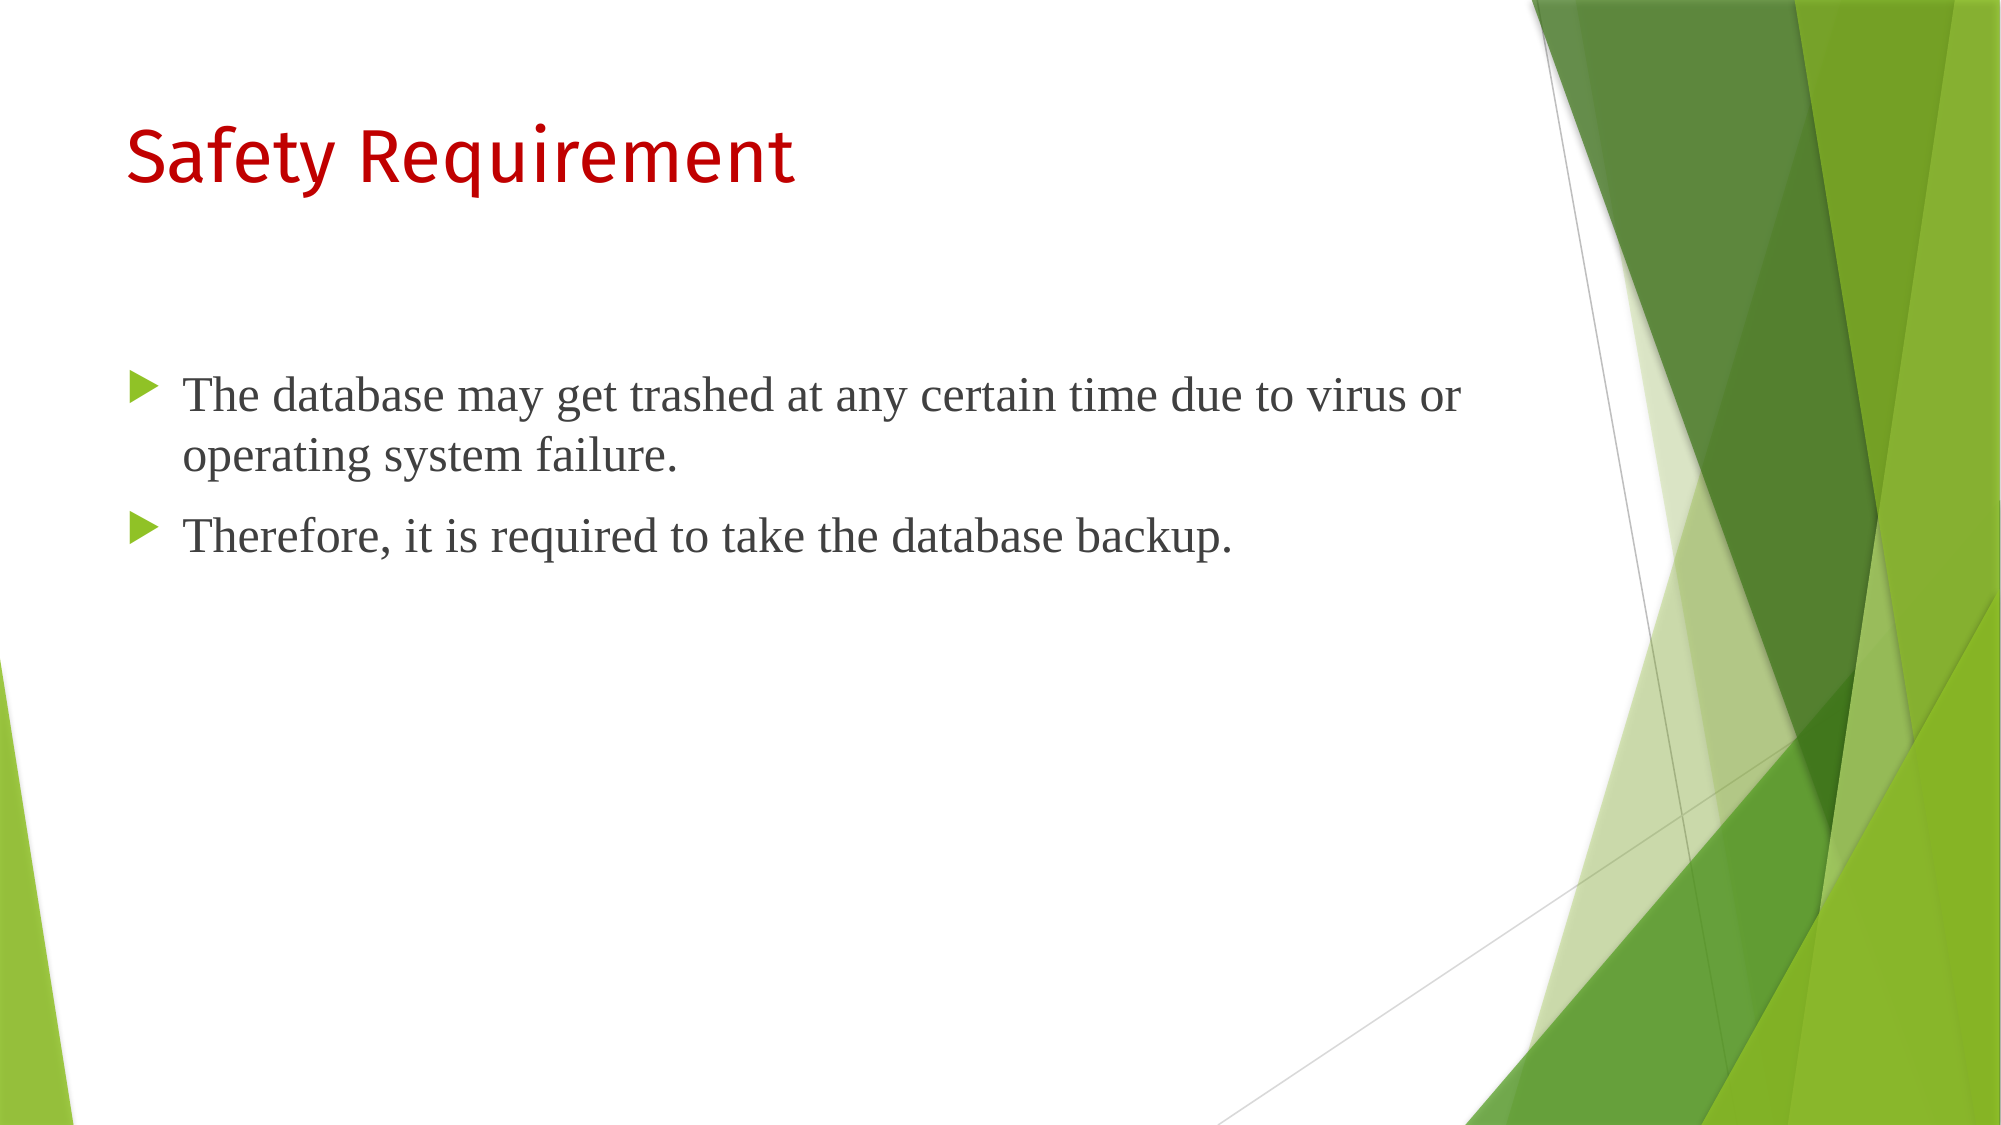

# Safety Requirement
The database may get trashed at any certain time due to virus or operating system failure.
Therefore, it is required to take the database backup.